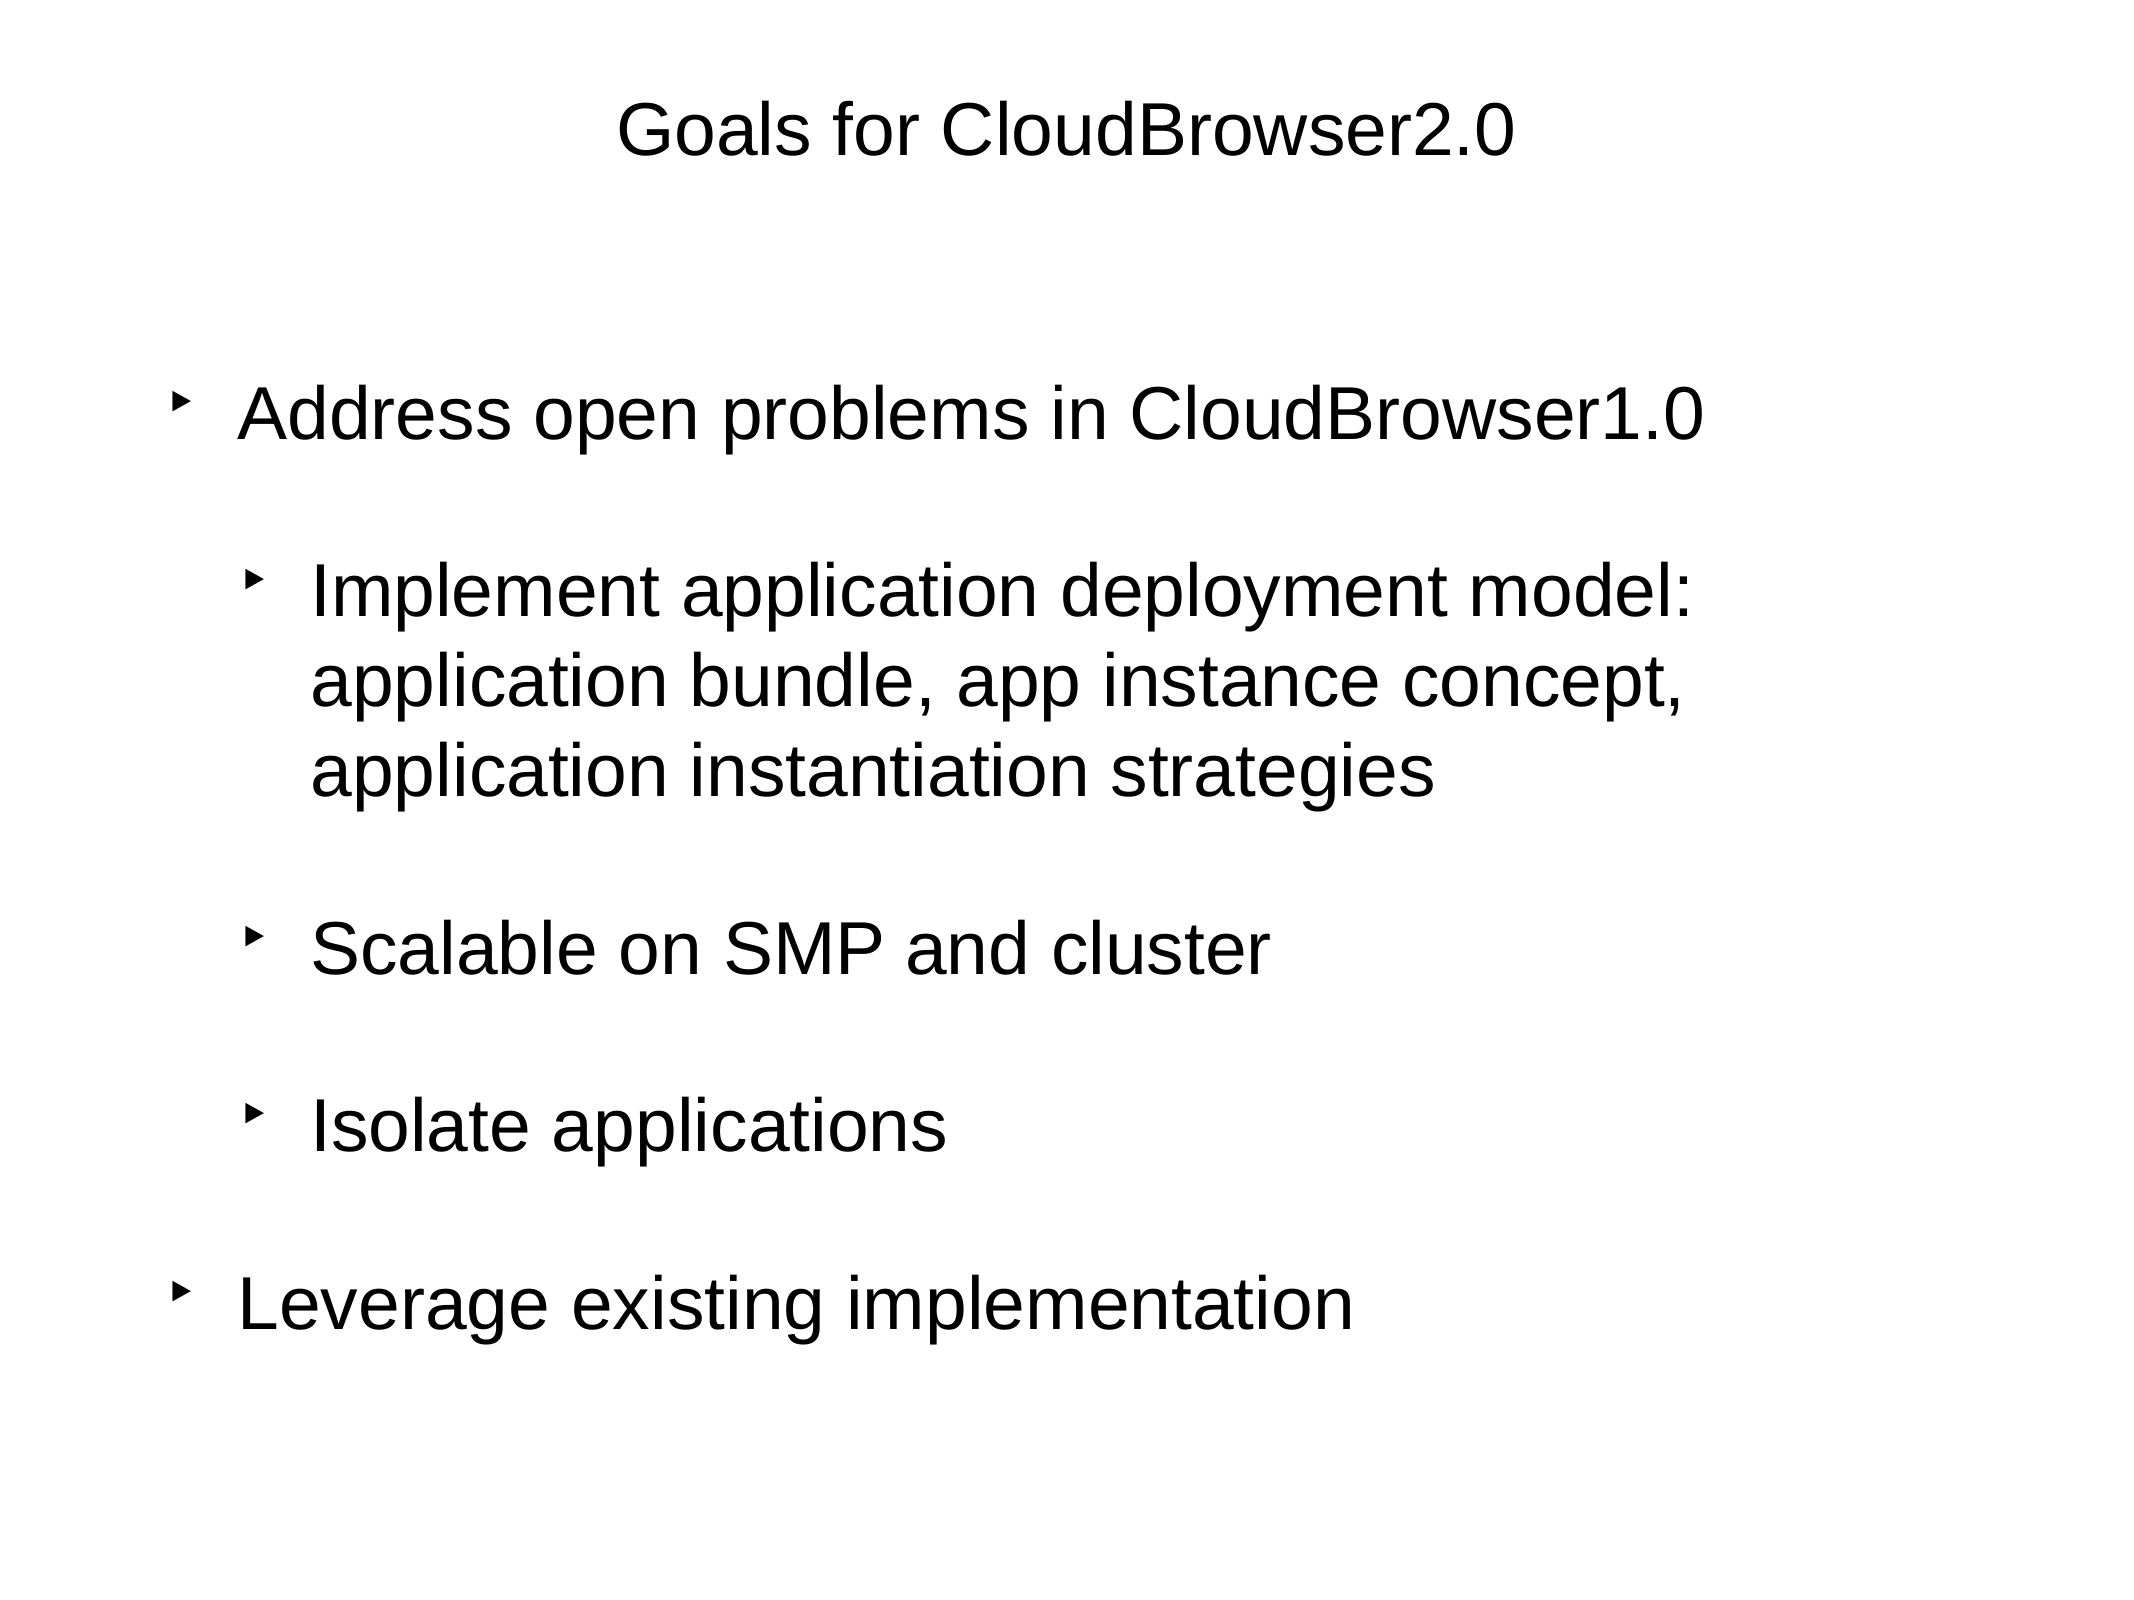

# Goals for CloudBrowser2.0
Address open problems in CloudBrowser1.0
Implement application deployment model: application bundle, app instance concept, application instantiation strategies
Scalable on SMP and cluster
Isolate applications
Leverage existing implementation
15